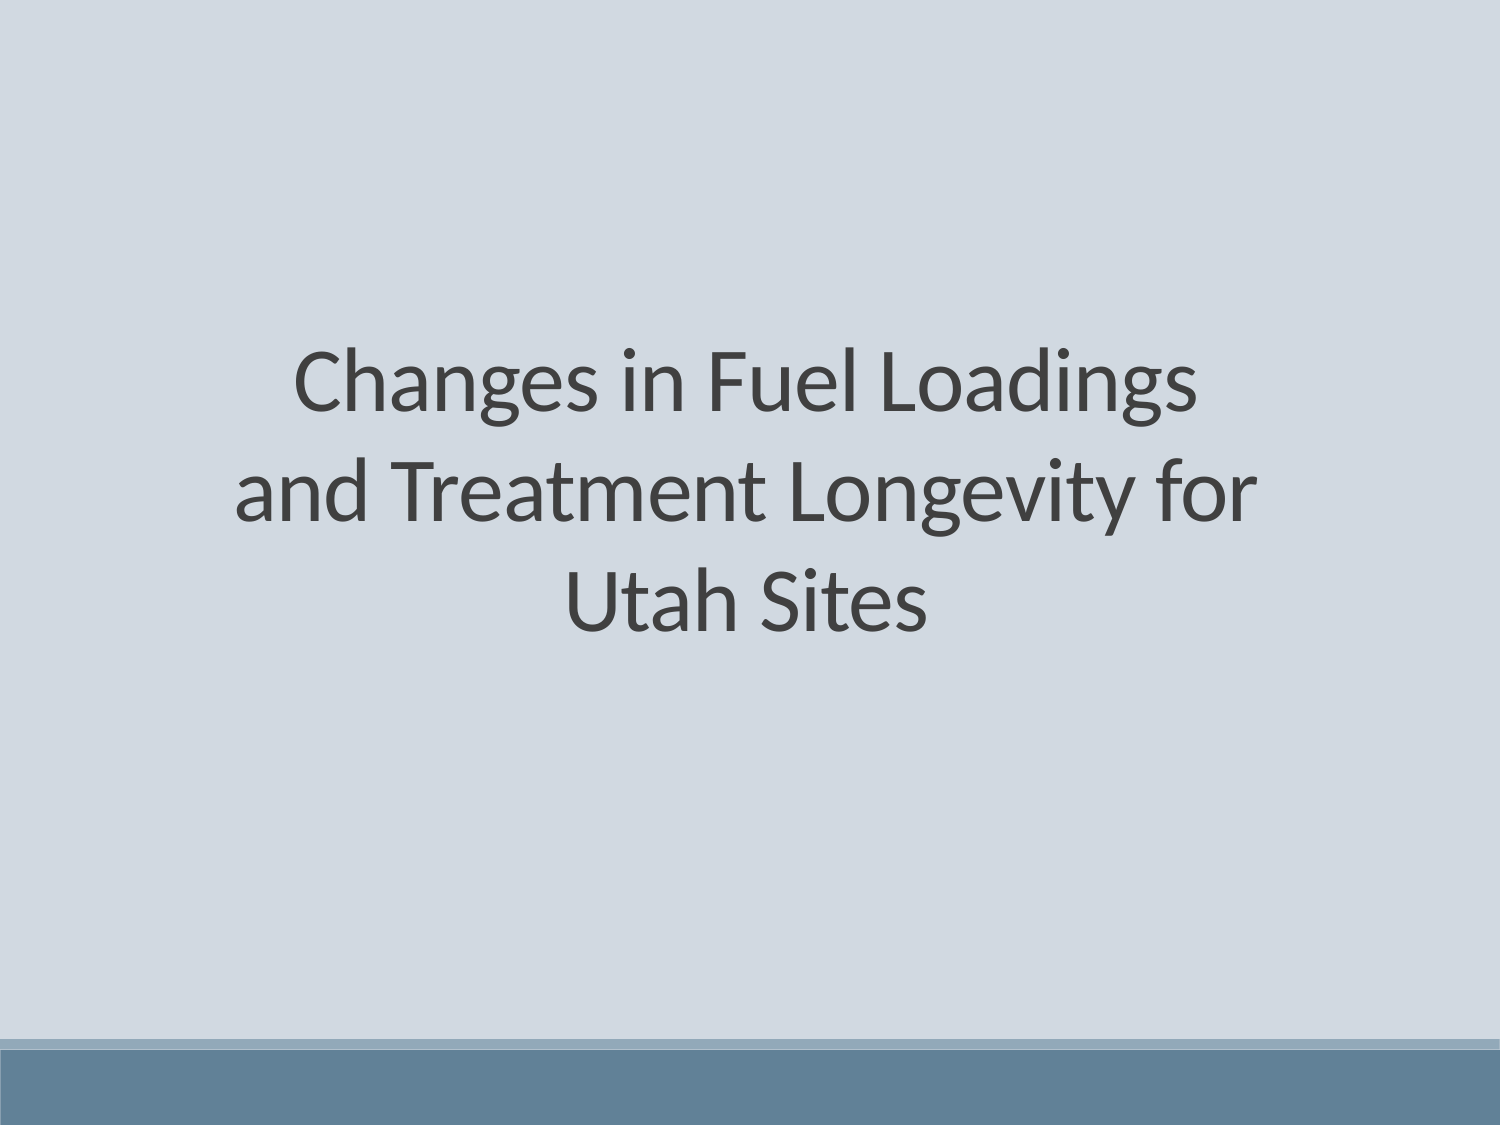

Changes in Fuel Loadings
and Treatment Longevity for Utah Sites